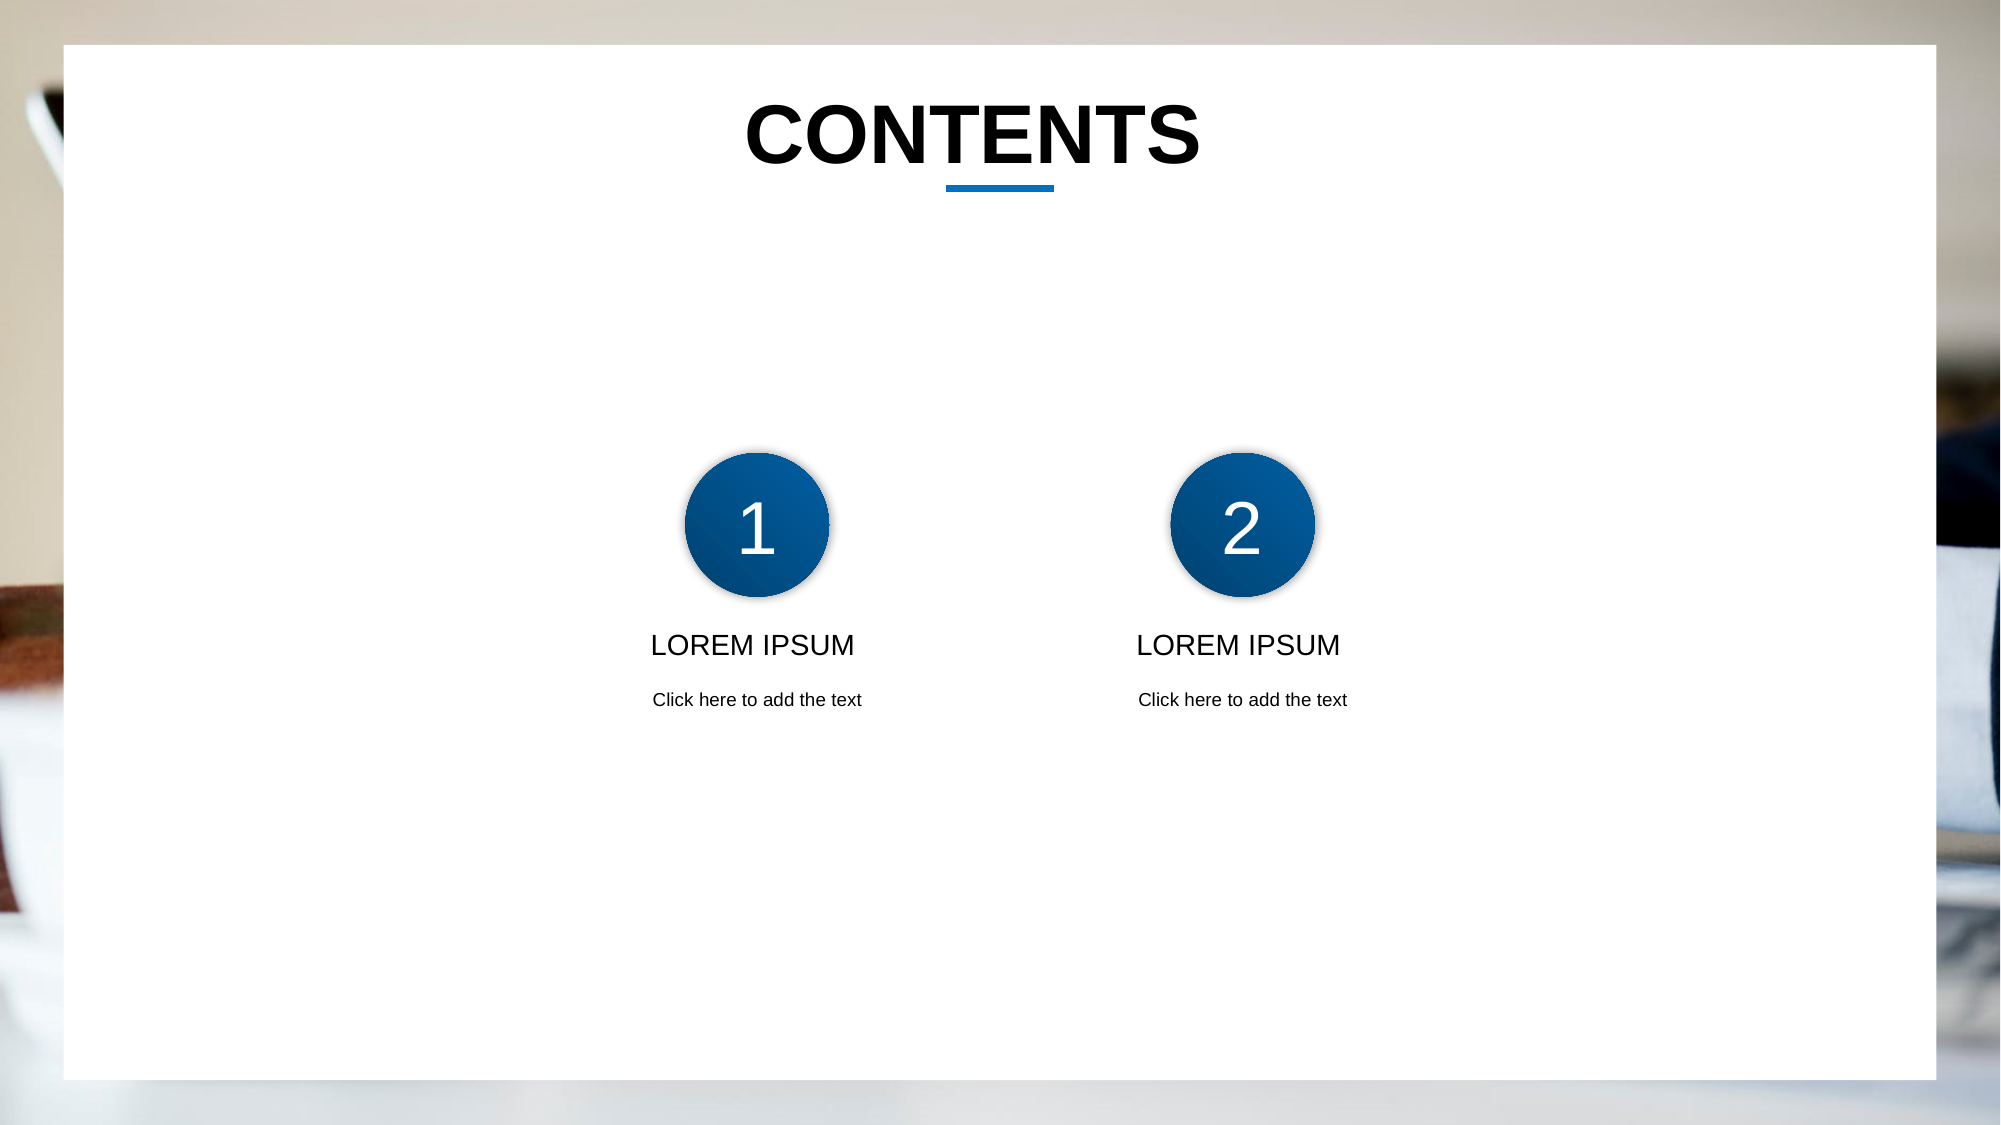

CONTENTS
1
2
LOREM IPSUM
Click here to add the text
LOREM IPSUM
Click here to add the text